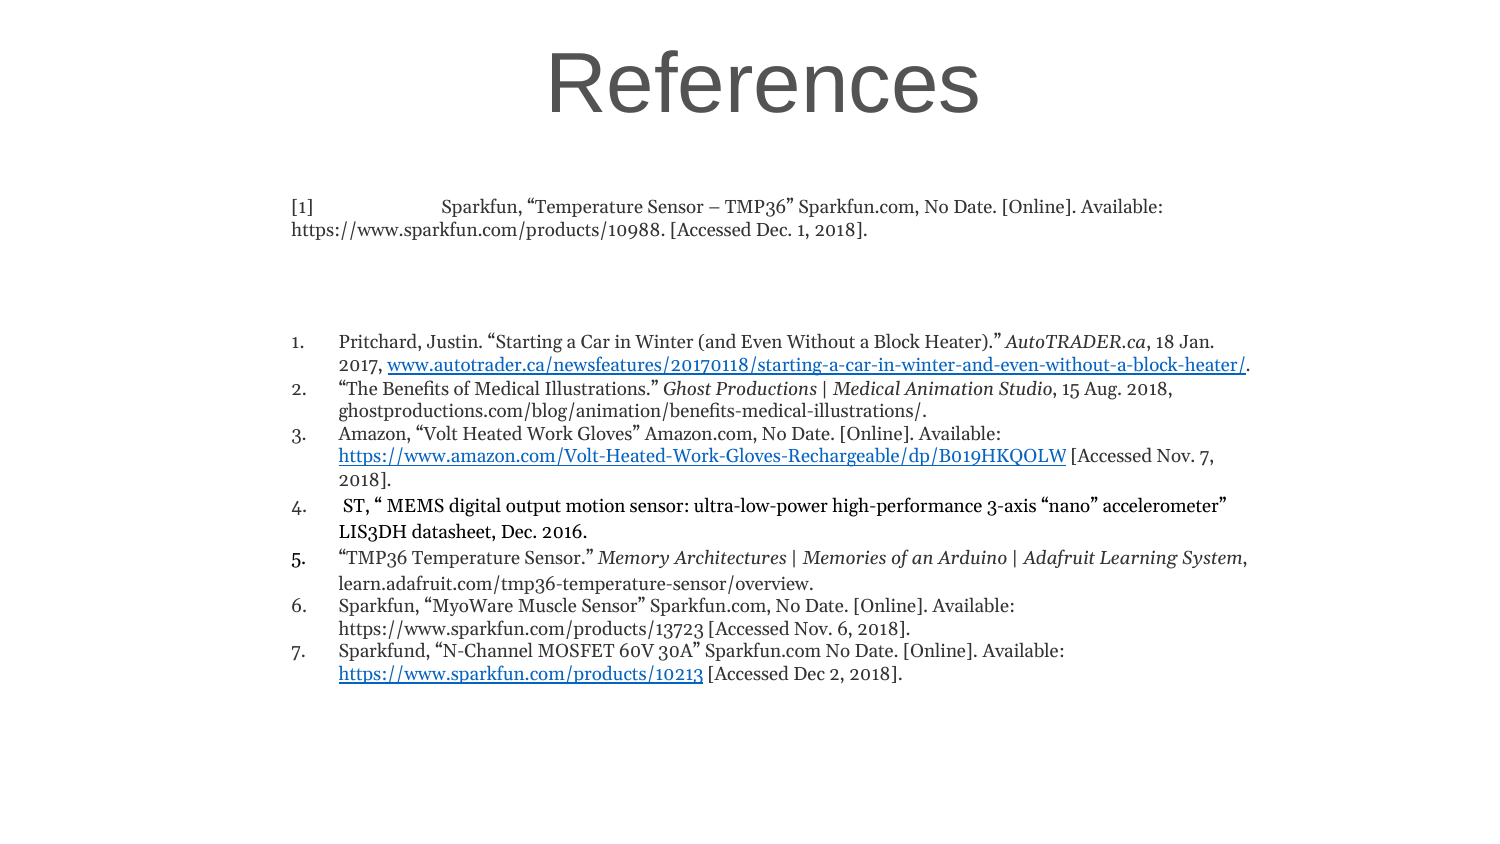

# References
[1]	Sparkfun, “Temperature Sensor – TMP36” Sparkfun.com, No Date. [Online]. Available: https://www.sparkfun.com/products/10988. [Accessed Dec. 1, 2018].

Pritchard, Justin. “Starting a Car in Winter (and Even Without a Block Heater).” AutoTRADER.ca, 18 Jan. 2017, www.autotrader.ca/newsfeatures/20170118/starting-a-car-in-winter-and-even-without-a-block-heater/.
“The Benefits of Medical Illustrations.” Ghost Productions | Medical Animation Studio, 15 Aug. 2018, ghostproductions.com/blog/animation/benefits-medical-illustrations/.
Amazon, “Volt Heated Work Gloves” Amazon.com, No Date. [Online]. Available: https://www.amazon.com/Volt-Heated-Work-Gloves-Rechargeable/dp/B019HKQOLW [Accessed Nov. 7, 2018].
 ST, “ MEMS digital output motion sensor: ultra-low-power high-performance 3-axis “nano” accelerometer” LIS3DH datasheet, Dec. 2016.
“TMP36 Temperature Sensor.” Memory Architectures | Memories of an Arduino | Adafruit Learning System, learn.adafruit.com/tmp36-temperature-sensor/overview.
Sparkfun, “MyoWare Muscle Sensor” Sparkfun.com, No Date. [Online]. Available: https://www.sparkfun.com/products/13723 [Accessed Nov. 6, 2018].
Sparkfund, “N-Channel MOSFET 60V 30A” Sparkfun.com No Date. [Online]. Available: https://www.sparkfun.com/products/10213 [Accessed Dec 2, 2018].